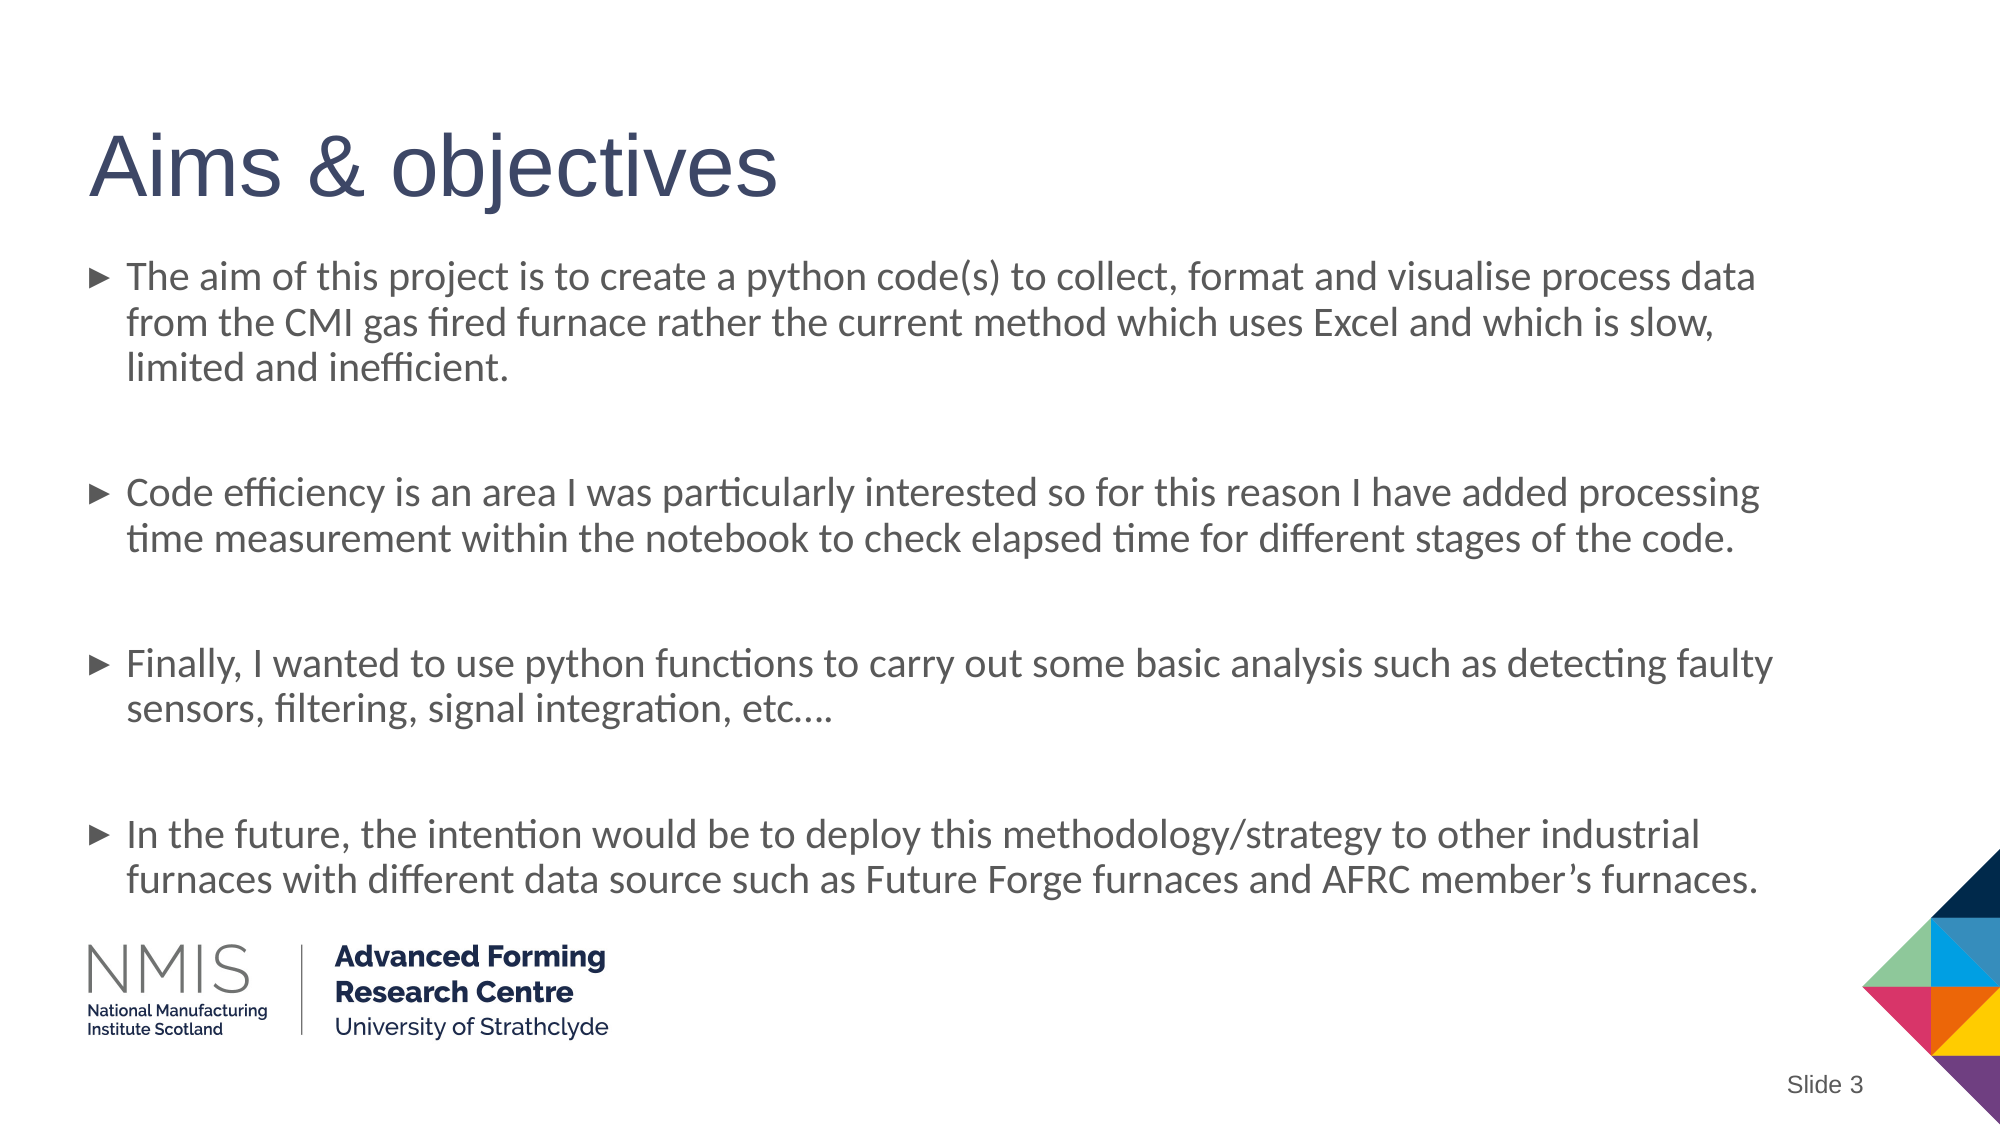

# Aims & objectives
The aim of this project is to create a python code(s) to collect, format and visualise process data from the CMI gas fired furnace rather the current method which uses Excel and which is slow, limited and inefficient.

Code efficiency is an area I was particularly interested so for this reason I have added processing time measurement within the notebook to check elapsed time for different stages of the code.

Finally, I wanted to use python functions to carry out some basic analysis such as detecting faulty sensors, filtering, signal integration, etc….

In the future, the intention would be to deploy this methodology/strategy to other industrial furnaces with different data source such as Future Forge furnaces and AFRC member’s furnaces.

Slide 3